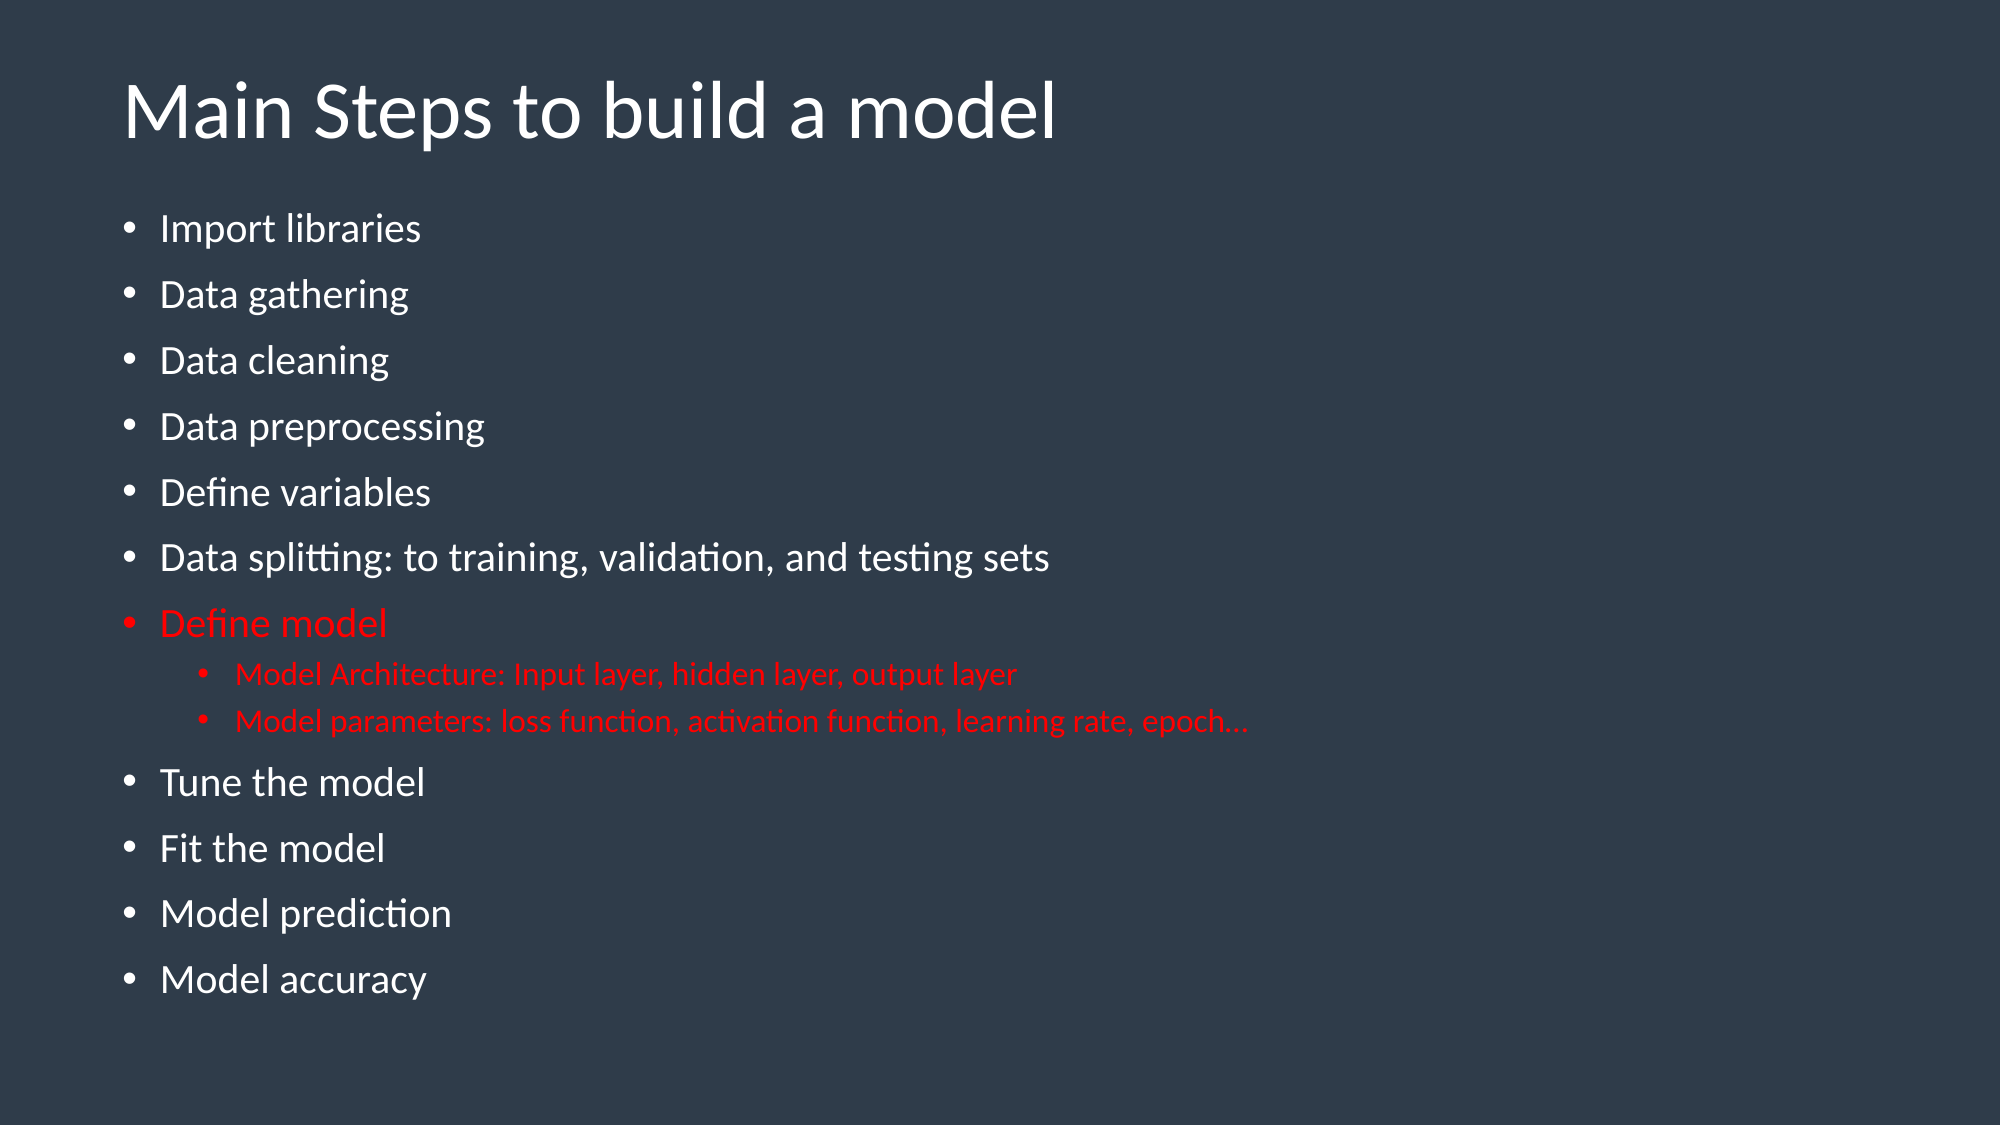

# Main Steps to build a model
Import libraries
Data gathering
Data cleaning
Data preprocessing
Define variables
Data splitting: to training, validation, and testing sets
Define model
Model Architecture: Input layer, hidden layer, output layer
Model parameters: loss function, activation function, learning rate, epoch…
Tune the model
Fit the model
Model prediction
Model accuracy